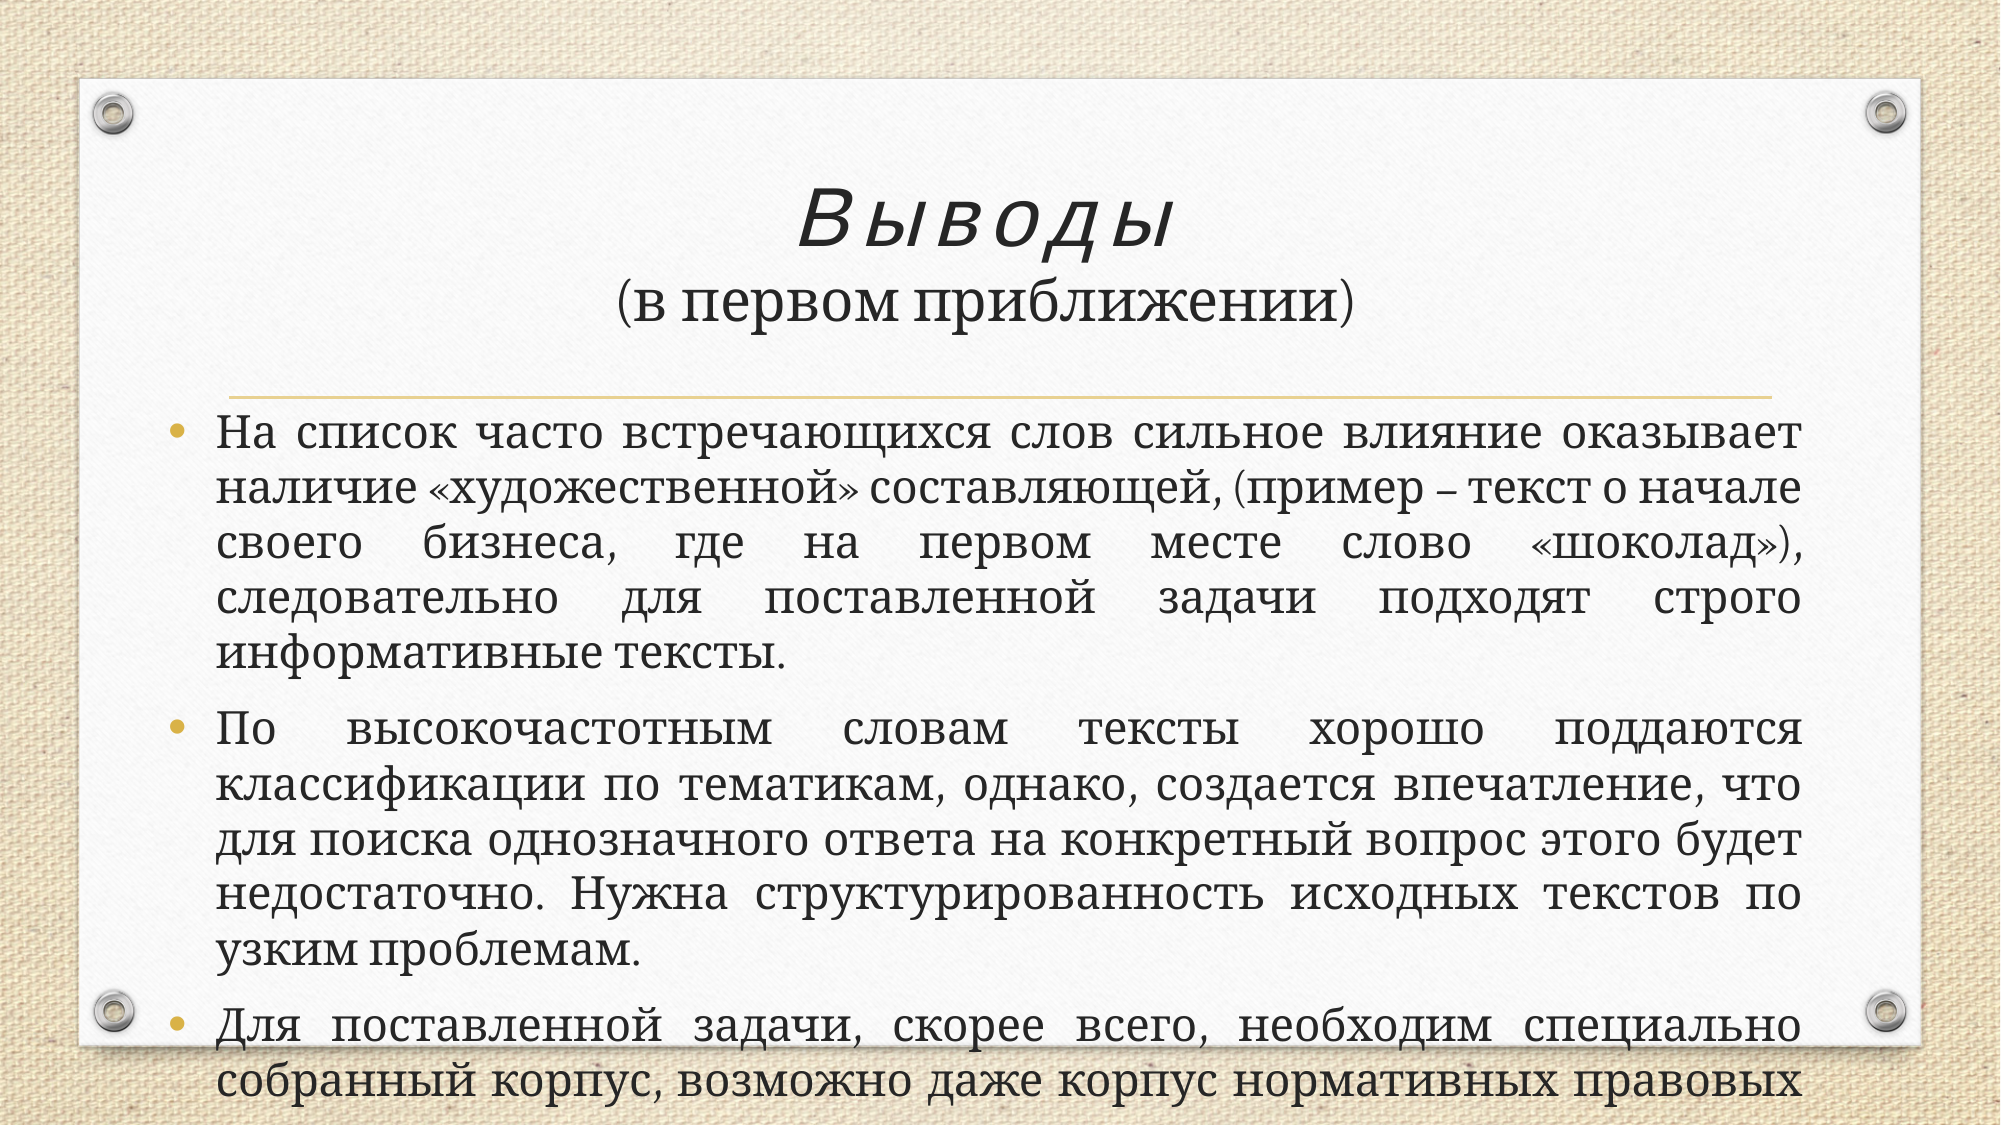

# Выводы (в первом приближении)
На список часто встречающихся слов сильное влияние оказывает наличие «художественной» составляющей, (пример – текст о начале своего бизнеса, где на первом месте слово «шоколад»), следовательно для поставленной задачи подходят строго информативные тексты.
По высокочастотным словам тексты хорошо поддаются классификации по тематикам, однако, создается впечатление, что для поиска однозначного ответа на конкретный вопрос этого будет недостаточно. Нужна структурированность исходных текстов по узким проблемам.
Для поставленной задачи, скорее всего, необходим специально собранный корпус, возможно даже корпус нормативных правовых актов.